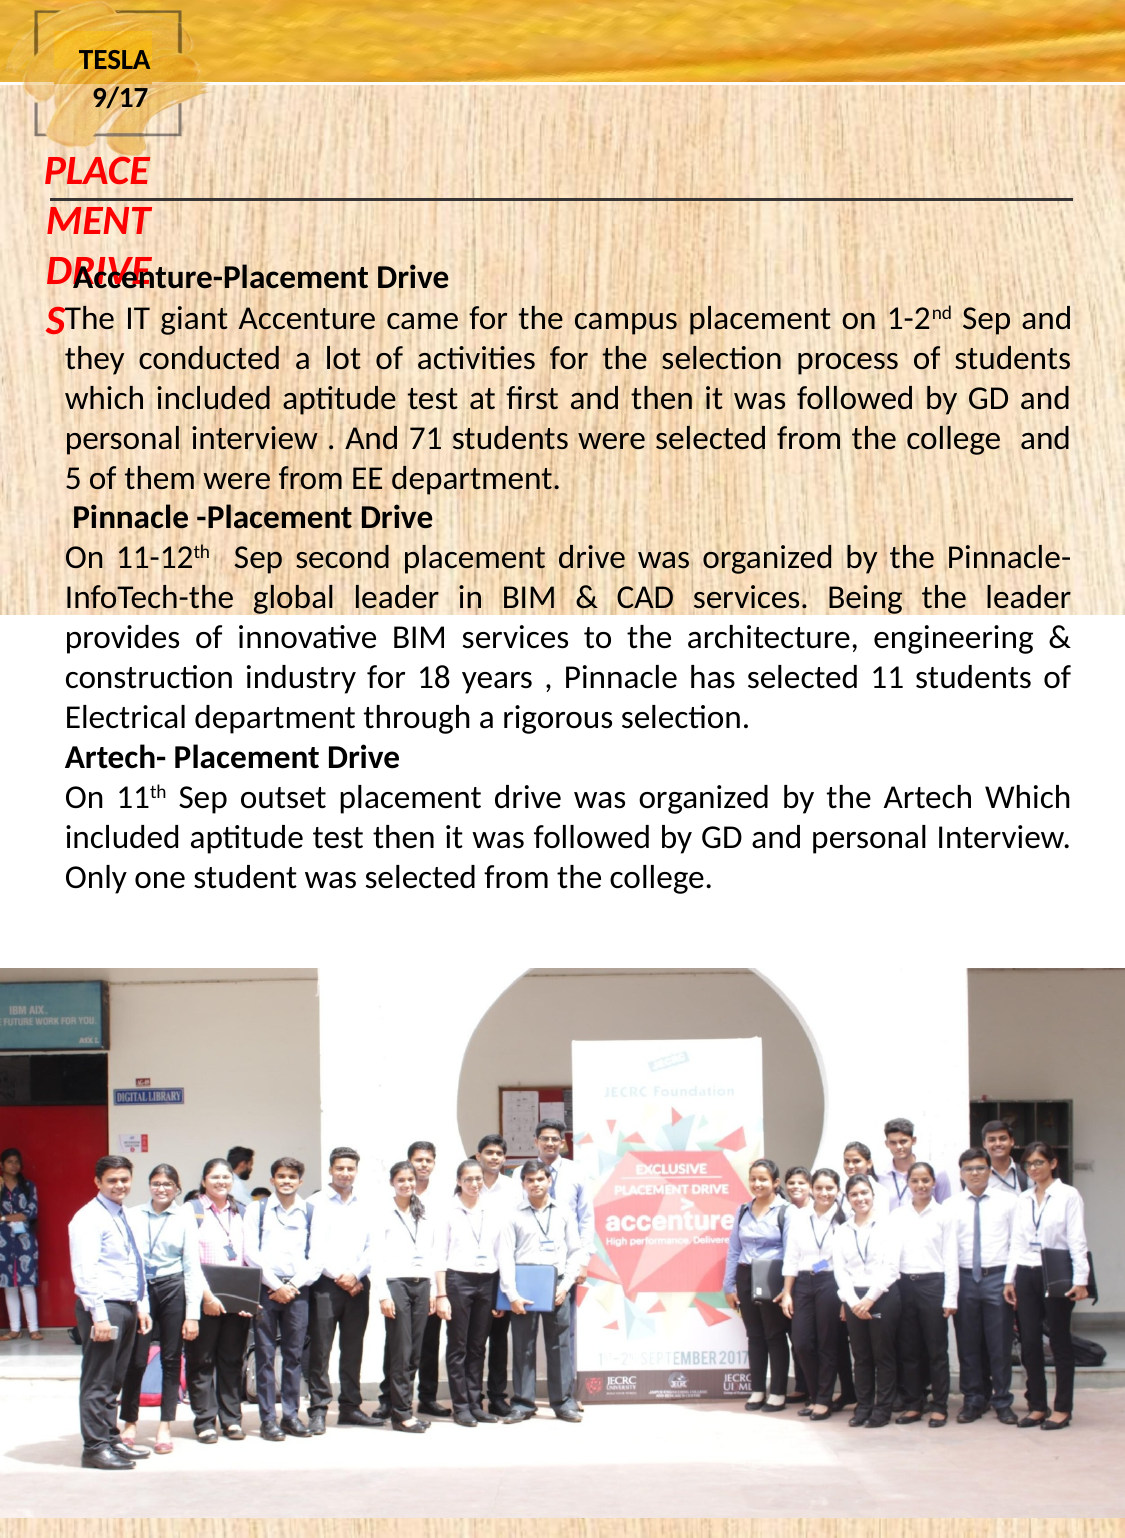

TESLA  9/17

PLACEMENT DRIVES

 Accenture-Placement Drive
The IT giant Accenture came for the campus placement on 1-2nd Sep and they conducted a lot of activities for the selection process of students which included aptitude test at first and then it was followed by GD and personal interview . And 71 students were selected from the college  and 5 of them were from EE department.
 Pinnacle -Placement Drive
On 11-12th  Sep second placement drive was organized by the Pinnacle-InfoTech-the global leader in BIM & CAD services. Being the leader provides of innovative BIM services to the architecture, engineering & construction industry for 18 years , Pinnacle has selected 11 students of Electrical department through a rigorous selection.
Artech- Placement Drive
On 11th Sep outset placement drive was organized by the Artech Which included aptitude test then it was followed by GD and personal Interview. Only one student was selected from the college.

6